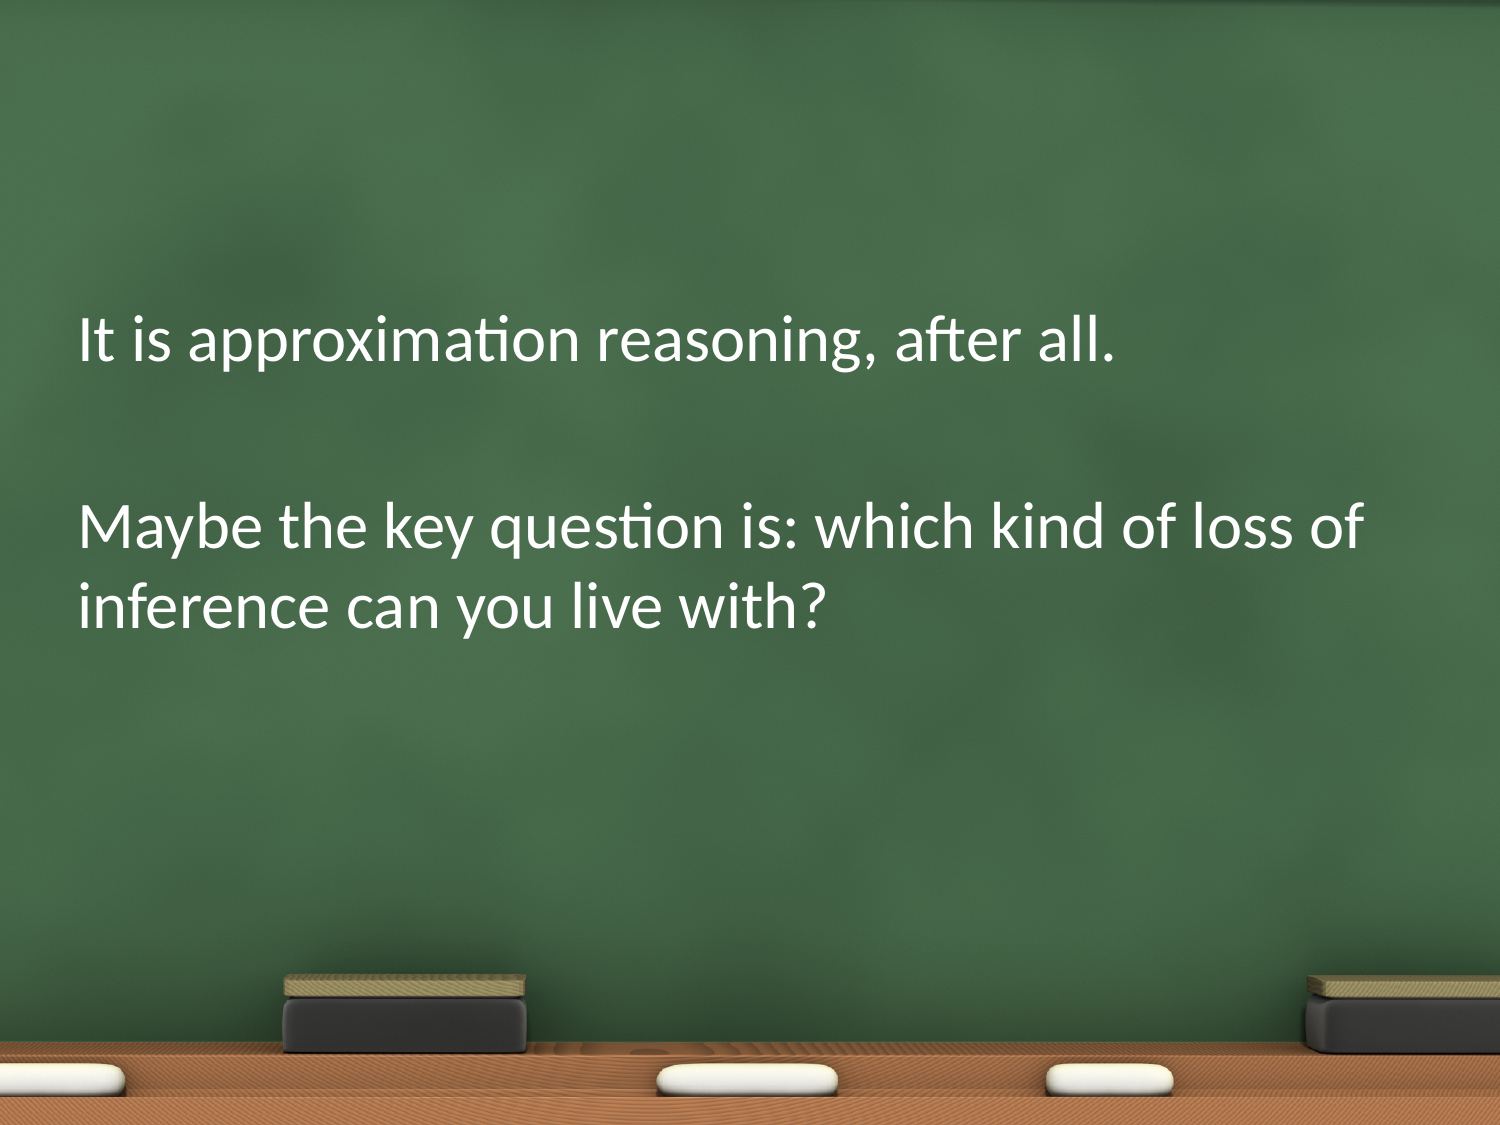

#
It is approximation reasoning, after all.

Maybe the key question is: which kind of loss of inference can you live with?